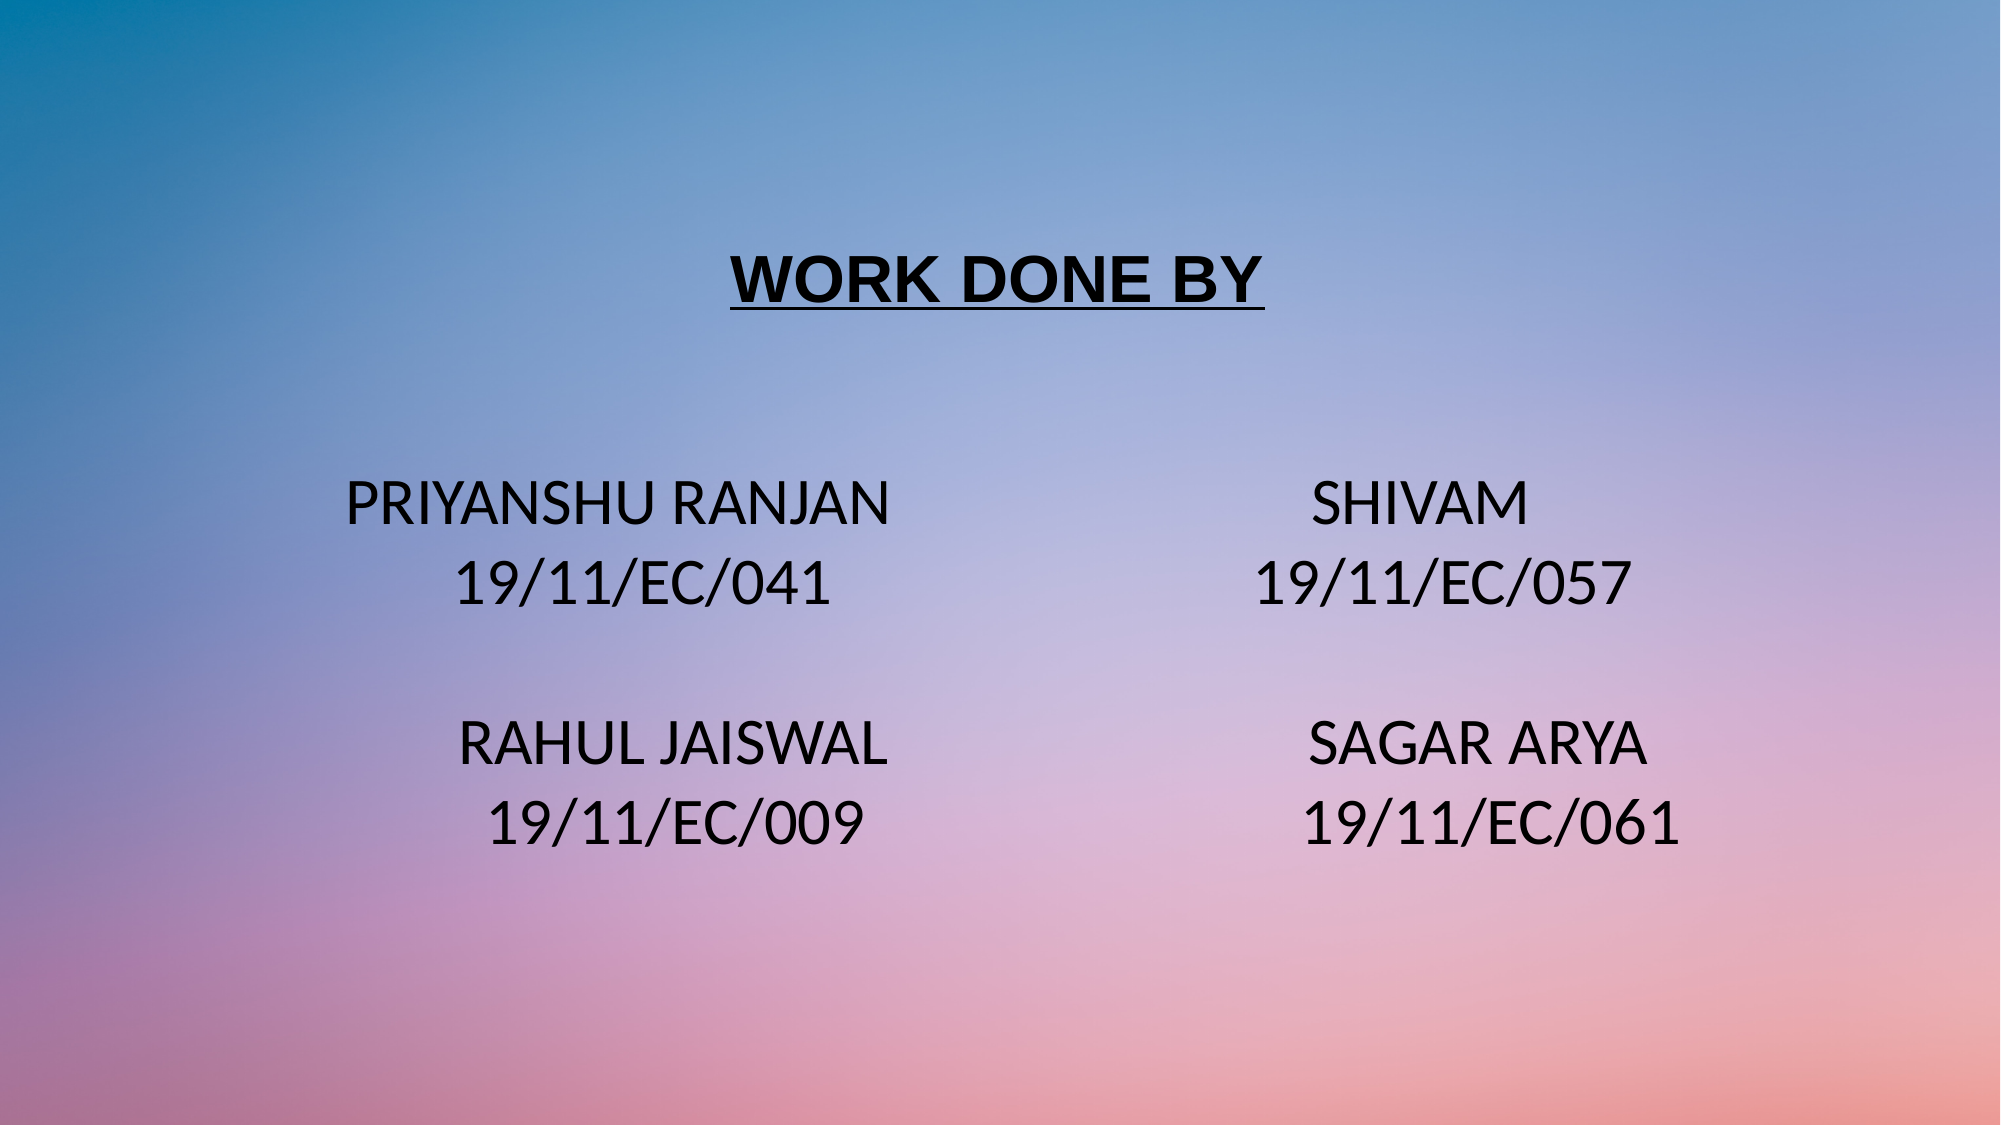

#
				WORK DONE BY

PRIYANSHU RANJAN                            SHIVAM
          19/11/EC/041                            19/11/EC/057
RAHUL JAISWAL                            SAGAR ARYA
    19/11/EC/009                             19/11/EC/061